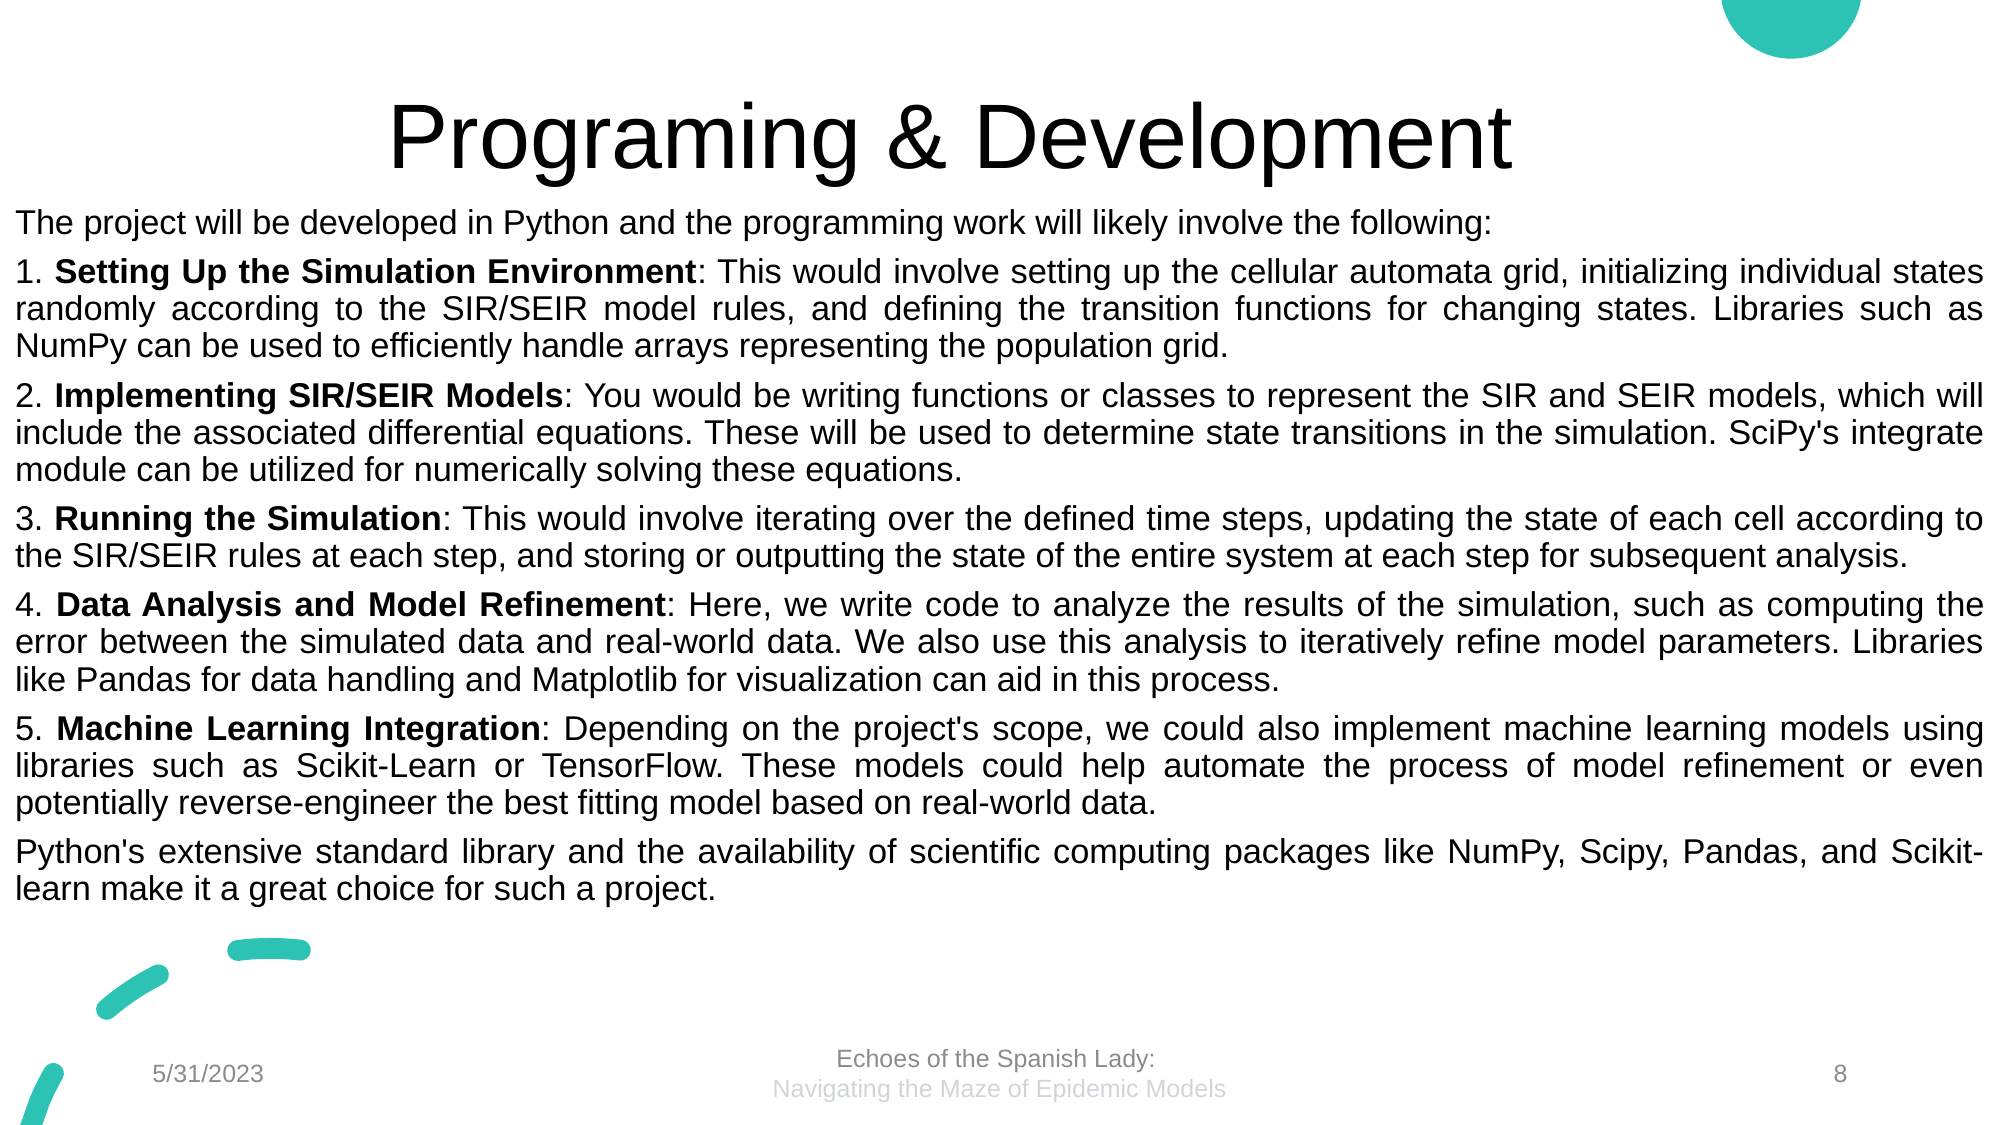

# Programing & Development
The project will be developed in Python and the programming work will likely involve the following:
1. Setting Up the Simulation Environment: This would involve setting up the cellular automata grid, initializing individual states randomly according to the SIR/SEIR model rules, and defining the transition functions for changing states. Libraries such as NumPy can be used to efficiently handle arrays representing the population grid.
2. Implementing SIR/SEIR Models: You would be writing functions or classes to represent the SIR and SEIR models, which will include the associated differential equations. These will be used to determine state transitions in the simulation. SciPy's integrate module can be utilized for numerically solving these equations.
3. Running the Simulation: This would involve iterating over the defined time steps, updating the state of each cell according to the SIR/SEIR rules at each step, and storing or outputting the state of the entire system at each step for subsequent analysis.
4. Data Analysis and Model Refinement: Here, we write code to analyze the results of the simulation, such as computing the error between the simulated data and real-world data. We also use this analysis to iteratively refine model parameters. Libraries like Pandas for data handling and Matplotlib for visualization can aid in this process.
5. Machine Learning Integration: Depending on the project's scope, we could also implement machine learning models using libraries such as Scikit-Learn or TensorFlow. These models could help automate the process of model refinement or even potentially reverse-engineer the best fitting model based on real-world data.
Python's extensive standard library and the availability of scientific computing packages like NumPy, Scipy, Pandas, and Scikit-learn make it a great choice for such a project.
5/31/2023
Echoes of the Spanish Lady:
Navigating the Maze of Epidemic Models
8